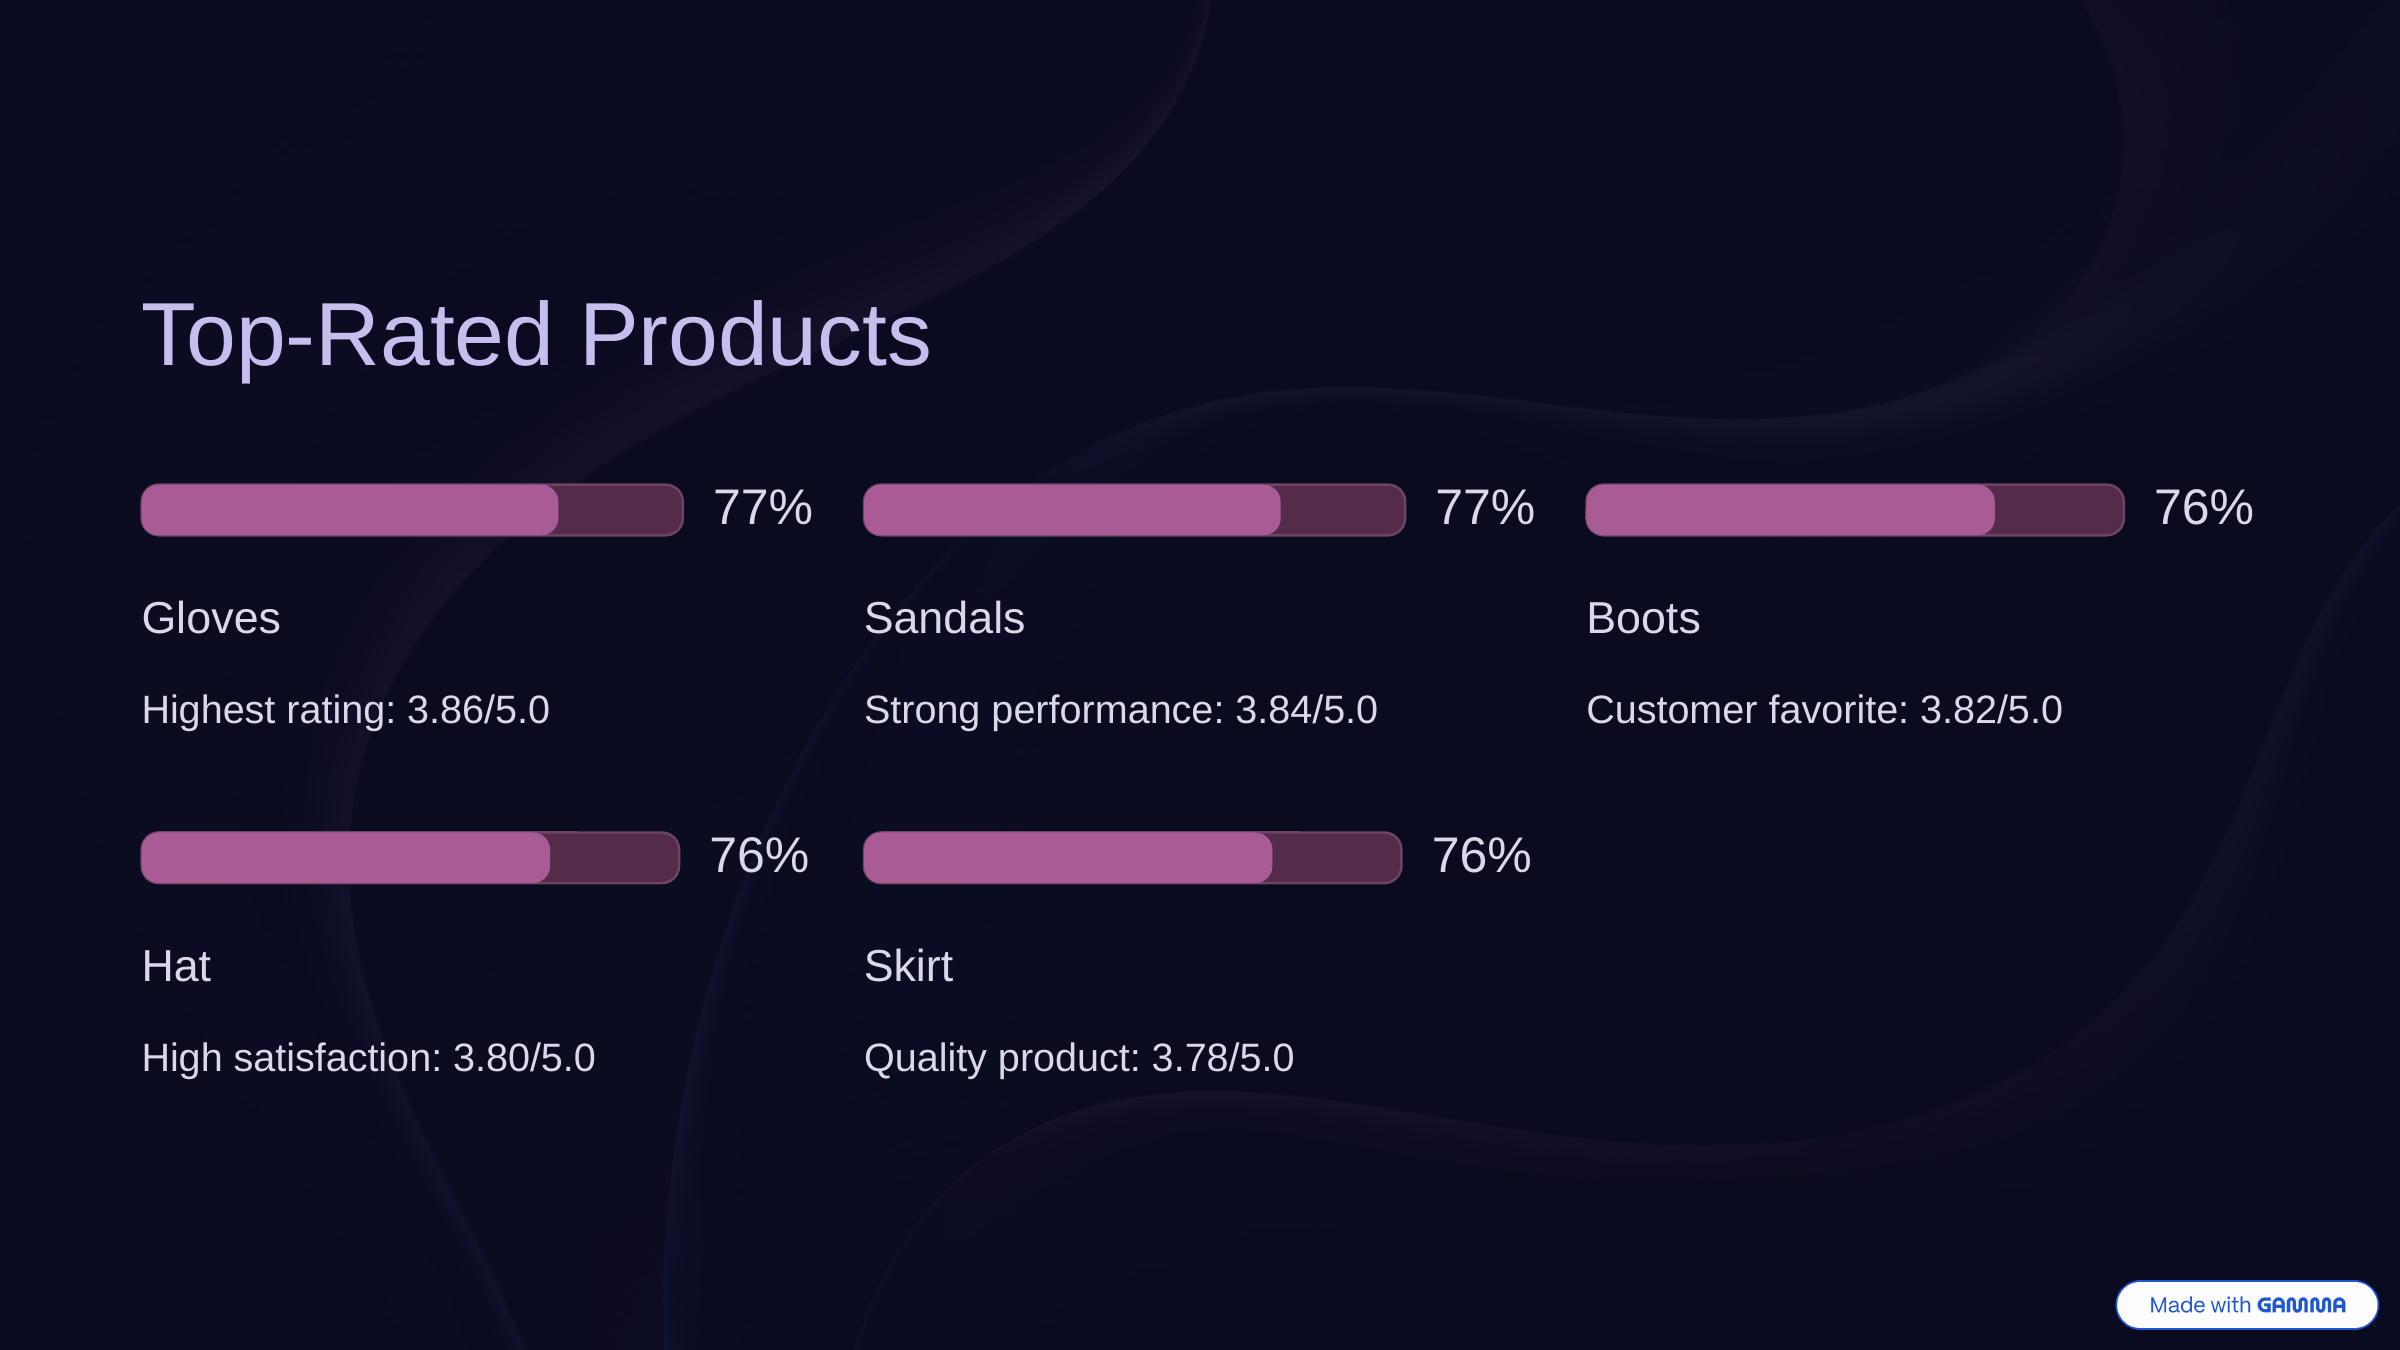

Top-Rated Products

77%

77%

76%
Gloves
Sandals
Boots
Highest rating: 3.86/5.0
Strong performance: 3.84/5.0
Customer favorite: 3.82/5.0

76%

76%
Hat
Skirt
High satisfaction: 3.80/5.0
Quality product: 3.78/5.0